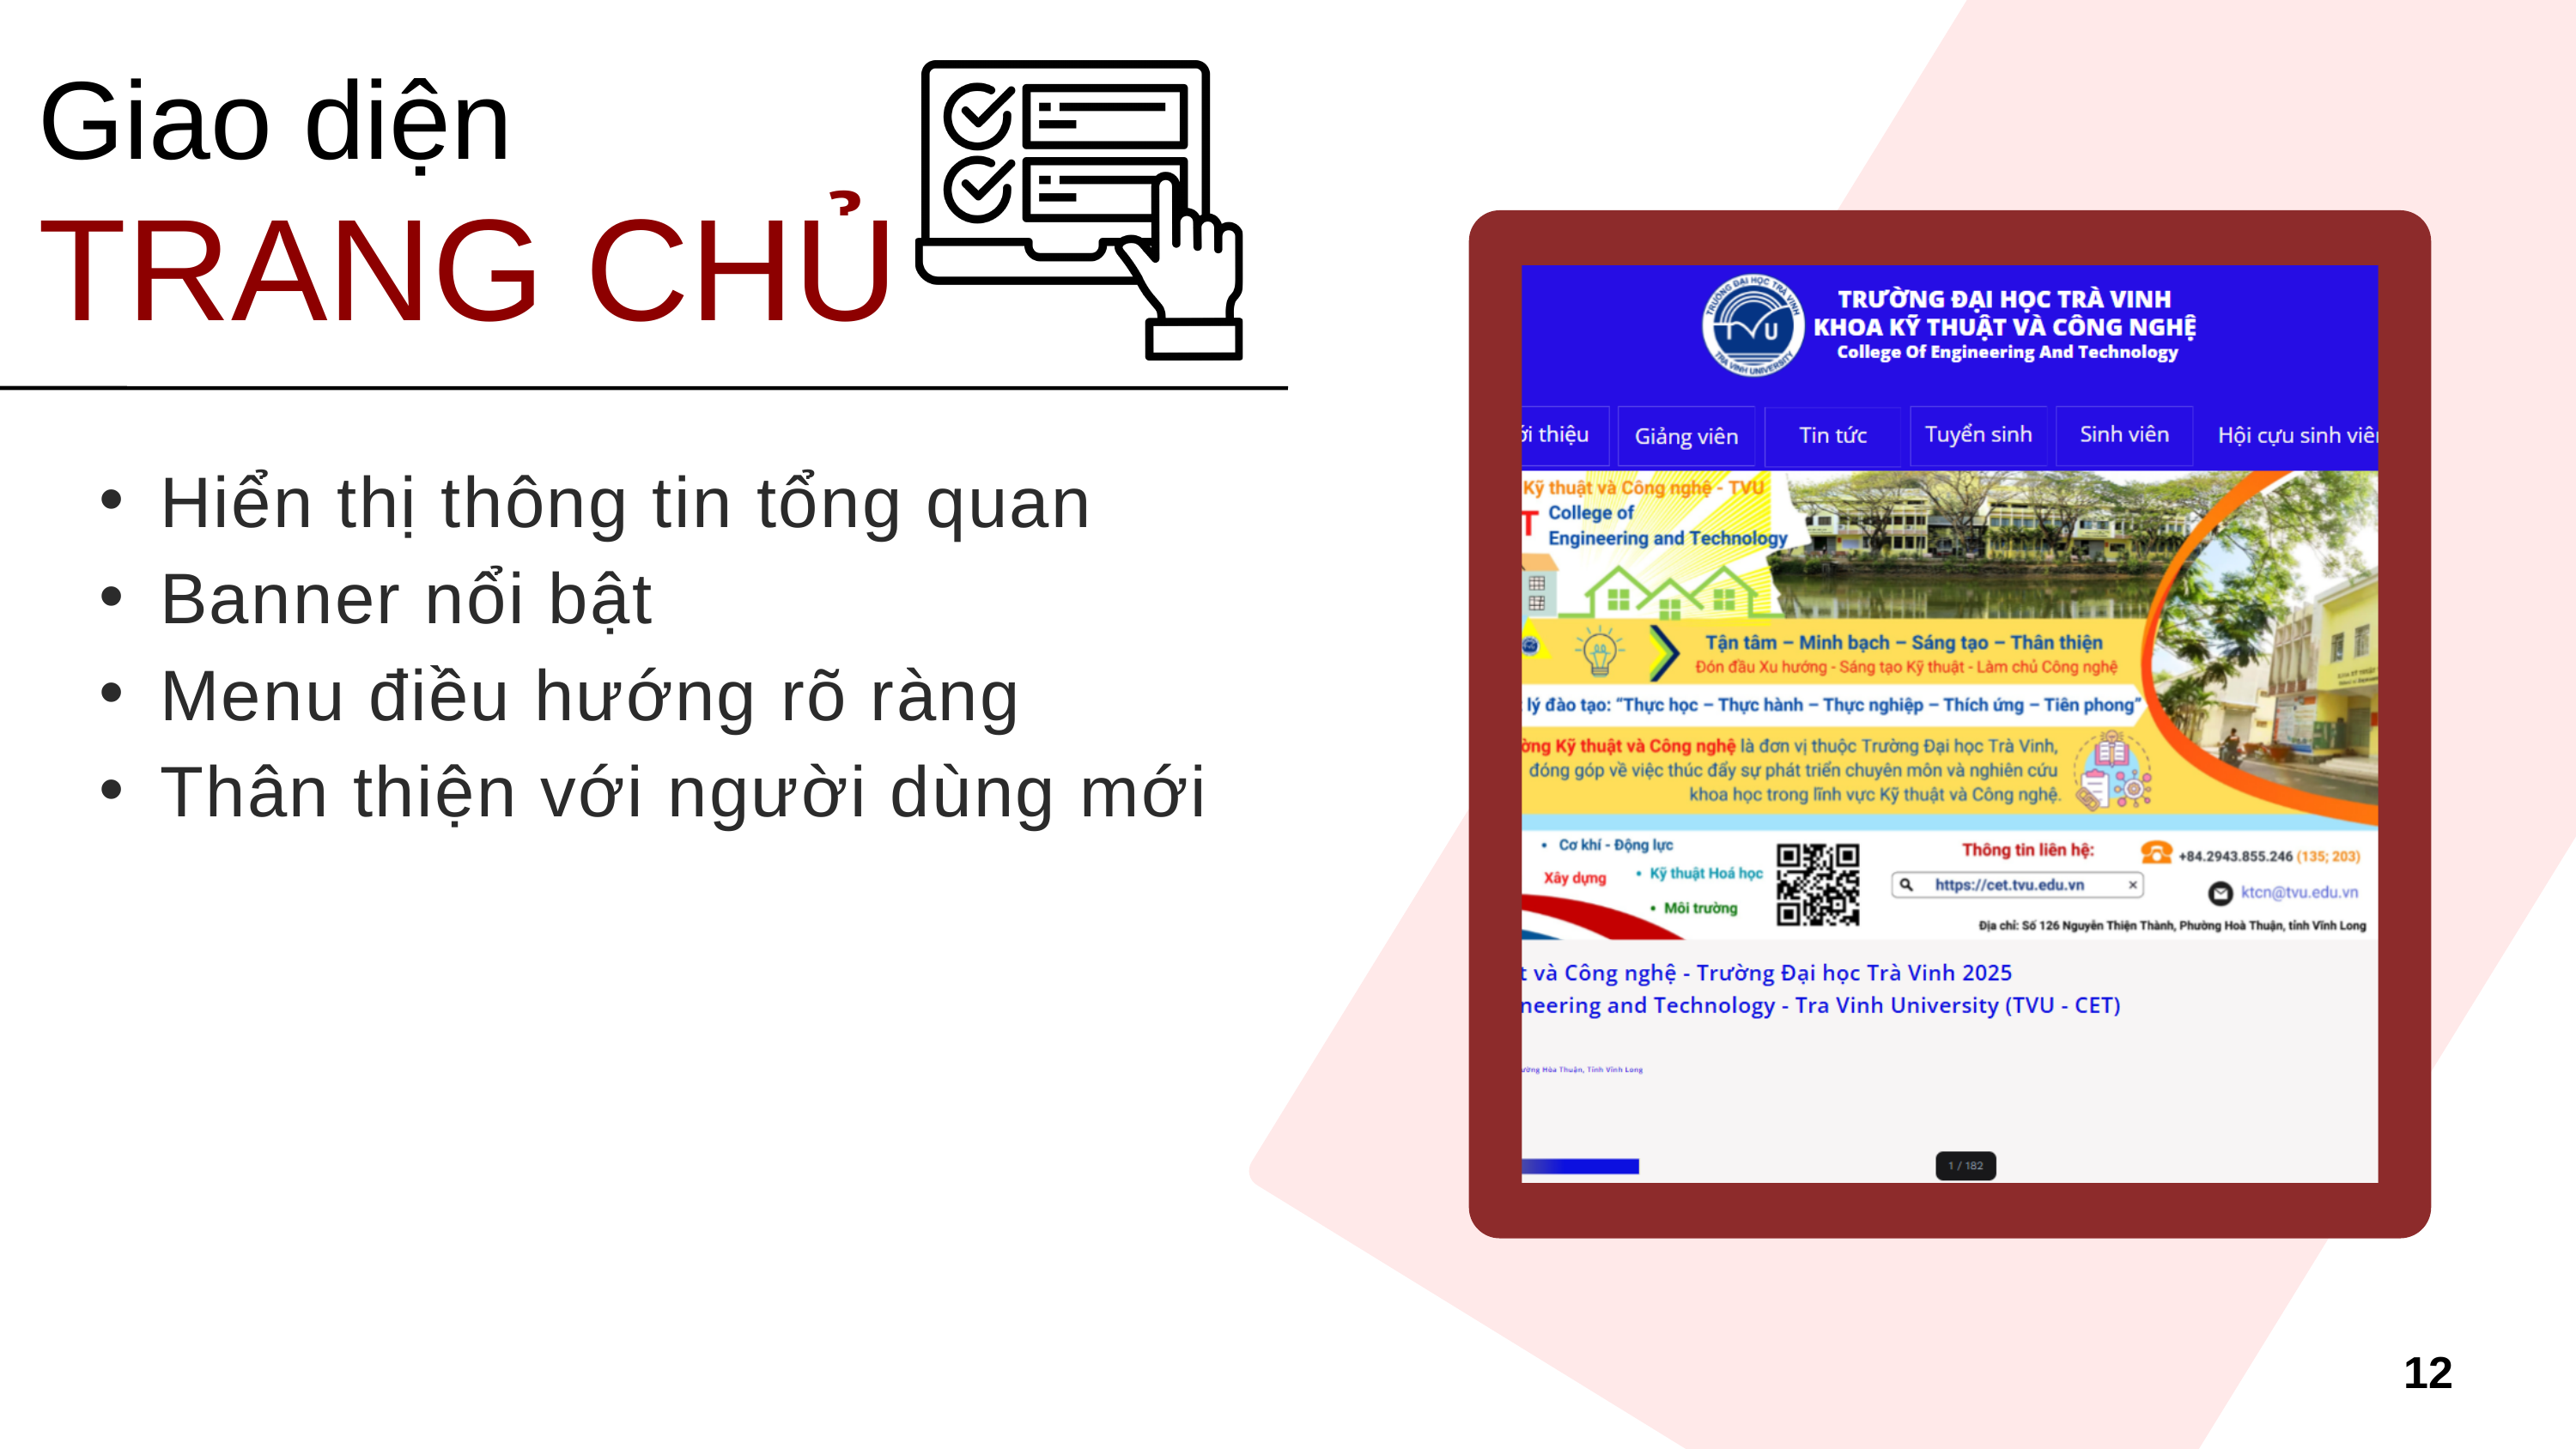

Giao diện
TRANG CHỦ

Hiển thị thông tin tổng quan
Banner nổi bật
Menu điều hướng rõ ràng
Thân thiện với người dùng mới
12